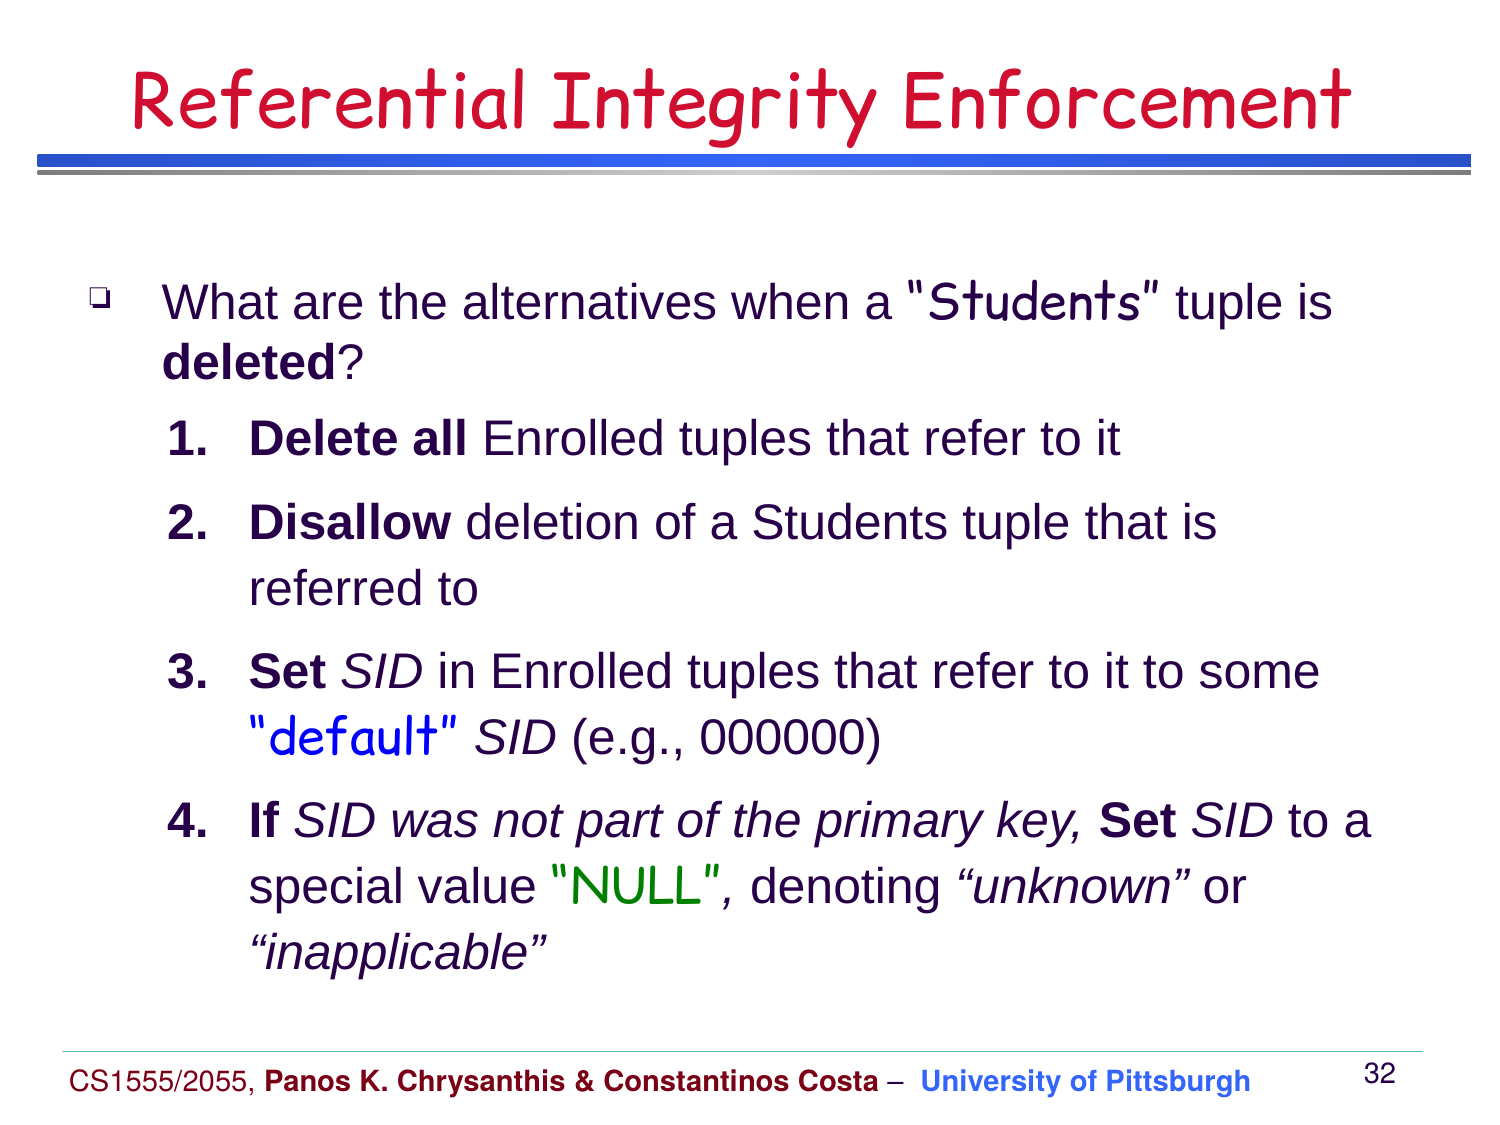

# Referential Integrity Enforcement
What are the alternatives when a “Students” tuple is deleted?
Delete all Enrolled tuples that refer to it
Disallow deletion of a Students tuple that is referred to
Set SID in Enrolled tuples that refer to it to some “default” SID (e.g., 000000)
If SID was not part of the primary key, Set SID to a special value “NULL”, denoting “unknown” or “inapplicable”